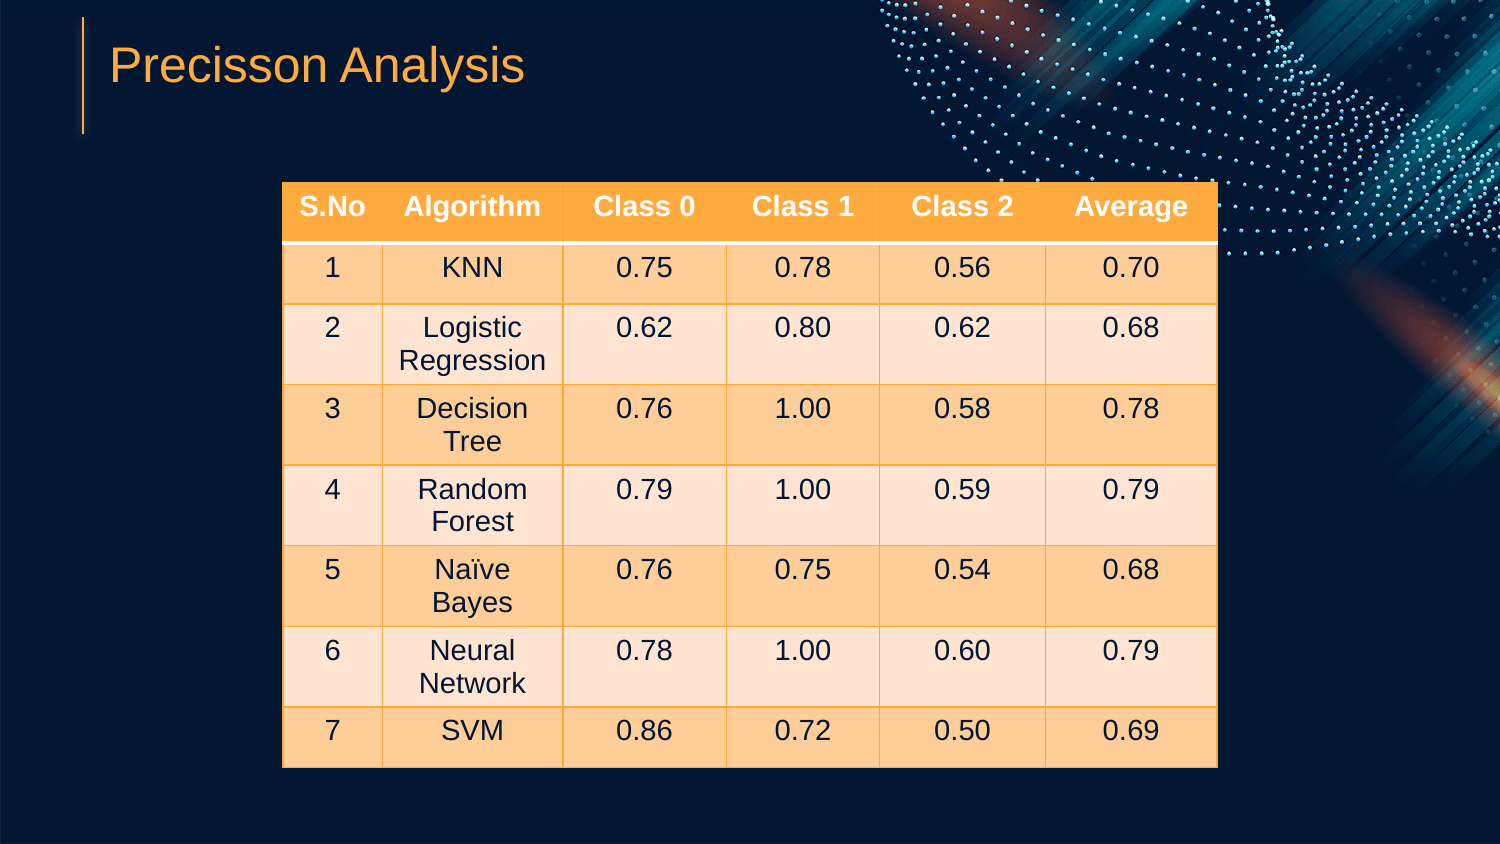

# Precisson Analysis
| S.No | Algorithm | Class 0 | Class 1 | Class 2 | Average |
| --- | --- | --- | --- | --- | --- |
| 1 | KNN | 0.75 | 0.78 | 0.56 | 0.70 |
| 2 | Logistic Regression | 0.62 | 0.80 | 0.62 | 0.68 |
| 3 | Decision Tree | 0.76 | 1.00 | 0.58 | 0.78 |
| 4 | Random Forest | 0.79 | 1.00 | 0.59 | 0.79 |
| 5 | Naïve Bayes | 0.76 | 0.75 | 0.54 | 0.68 |
| 6 | Neural Network | 0.78 | 1.00 | 0.60 | 0.79 |
| 7 | SVM | 0.86 | 0.72 | 0.50 | 0.69 |